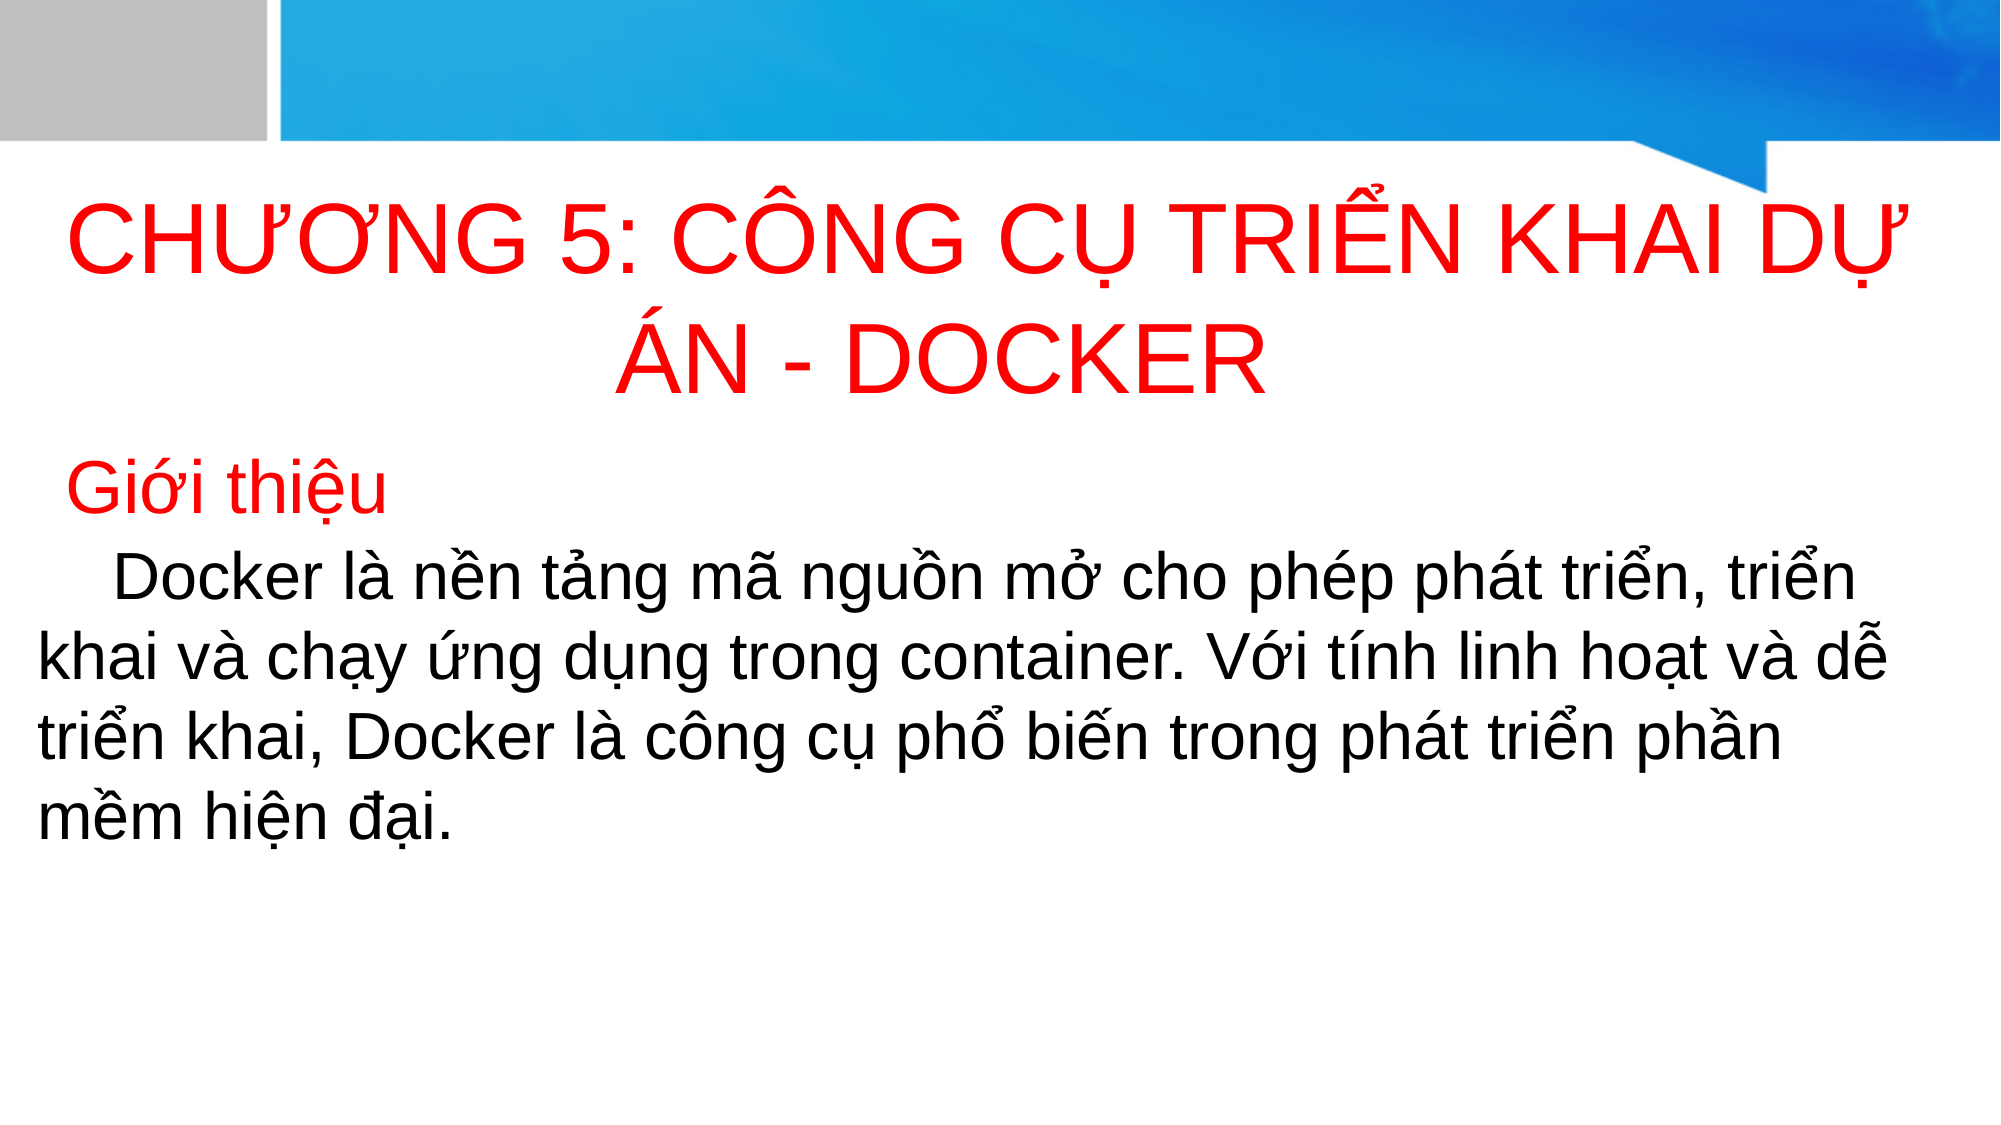

CHƯƠNG 5: CÔNG CỤ TRIỂN KHAI DỰ ÁN - DOCKER
 Giới thiệu
Docker là nền tảng mã nguồn mở cho phép phát triển, triển khai và chạy ứng dụng trong container. Với tính linh hoạt và dễ triển khai, Docker là công cụ phổ biến trong phát triển phần mềm hiện đại.